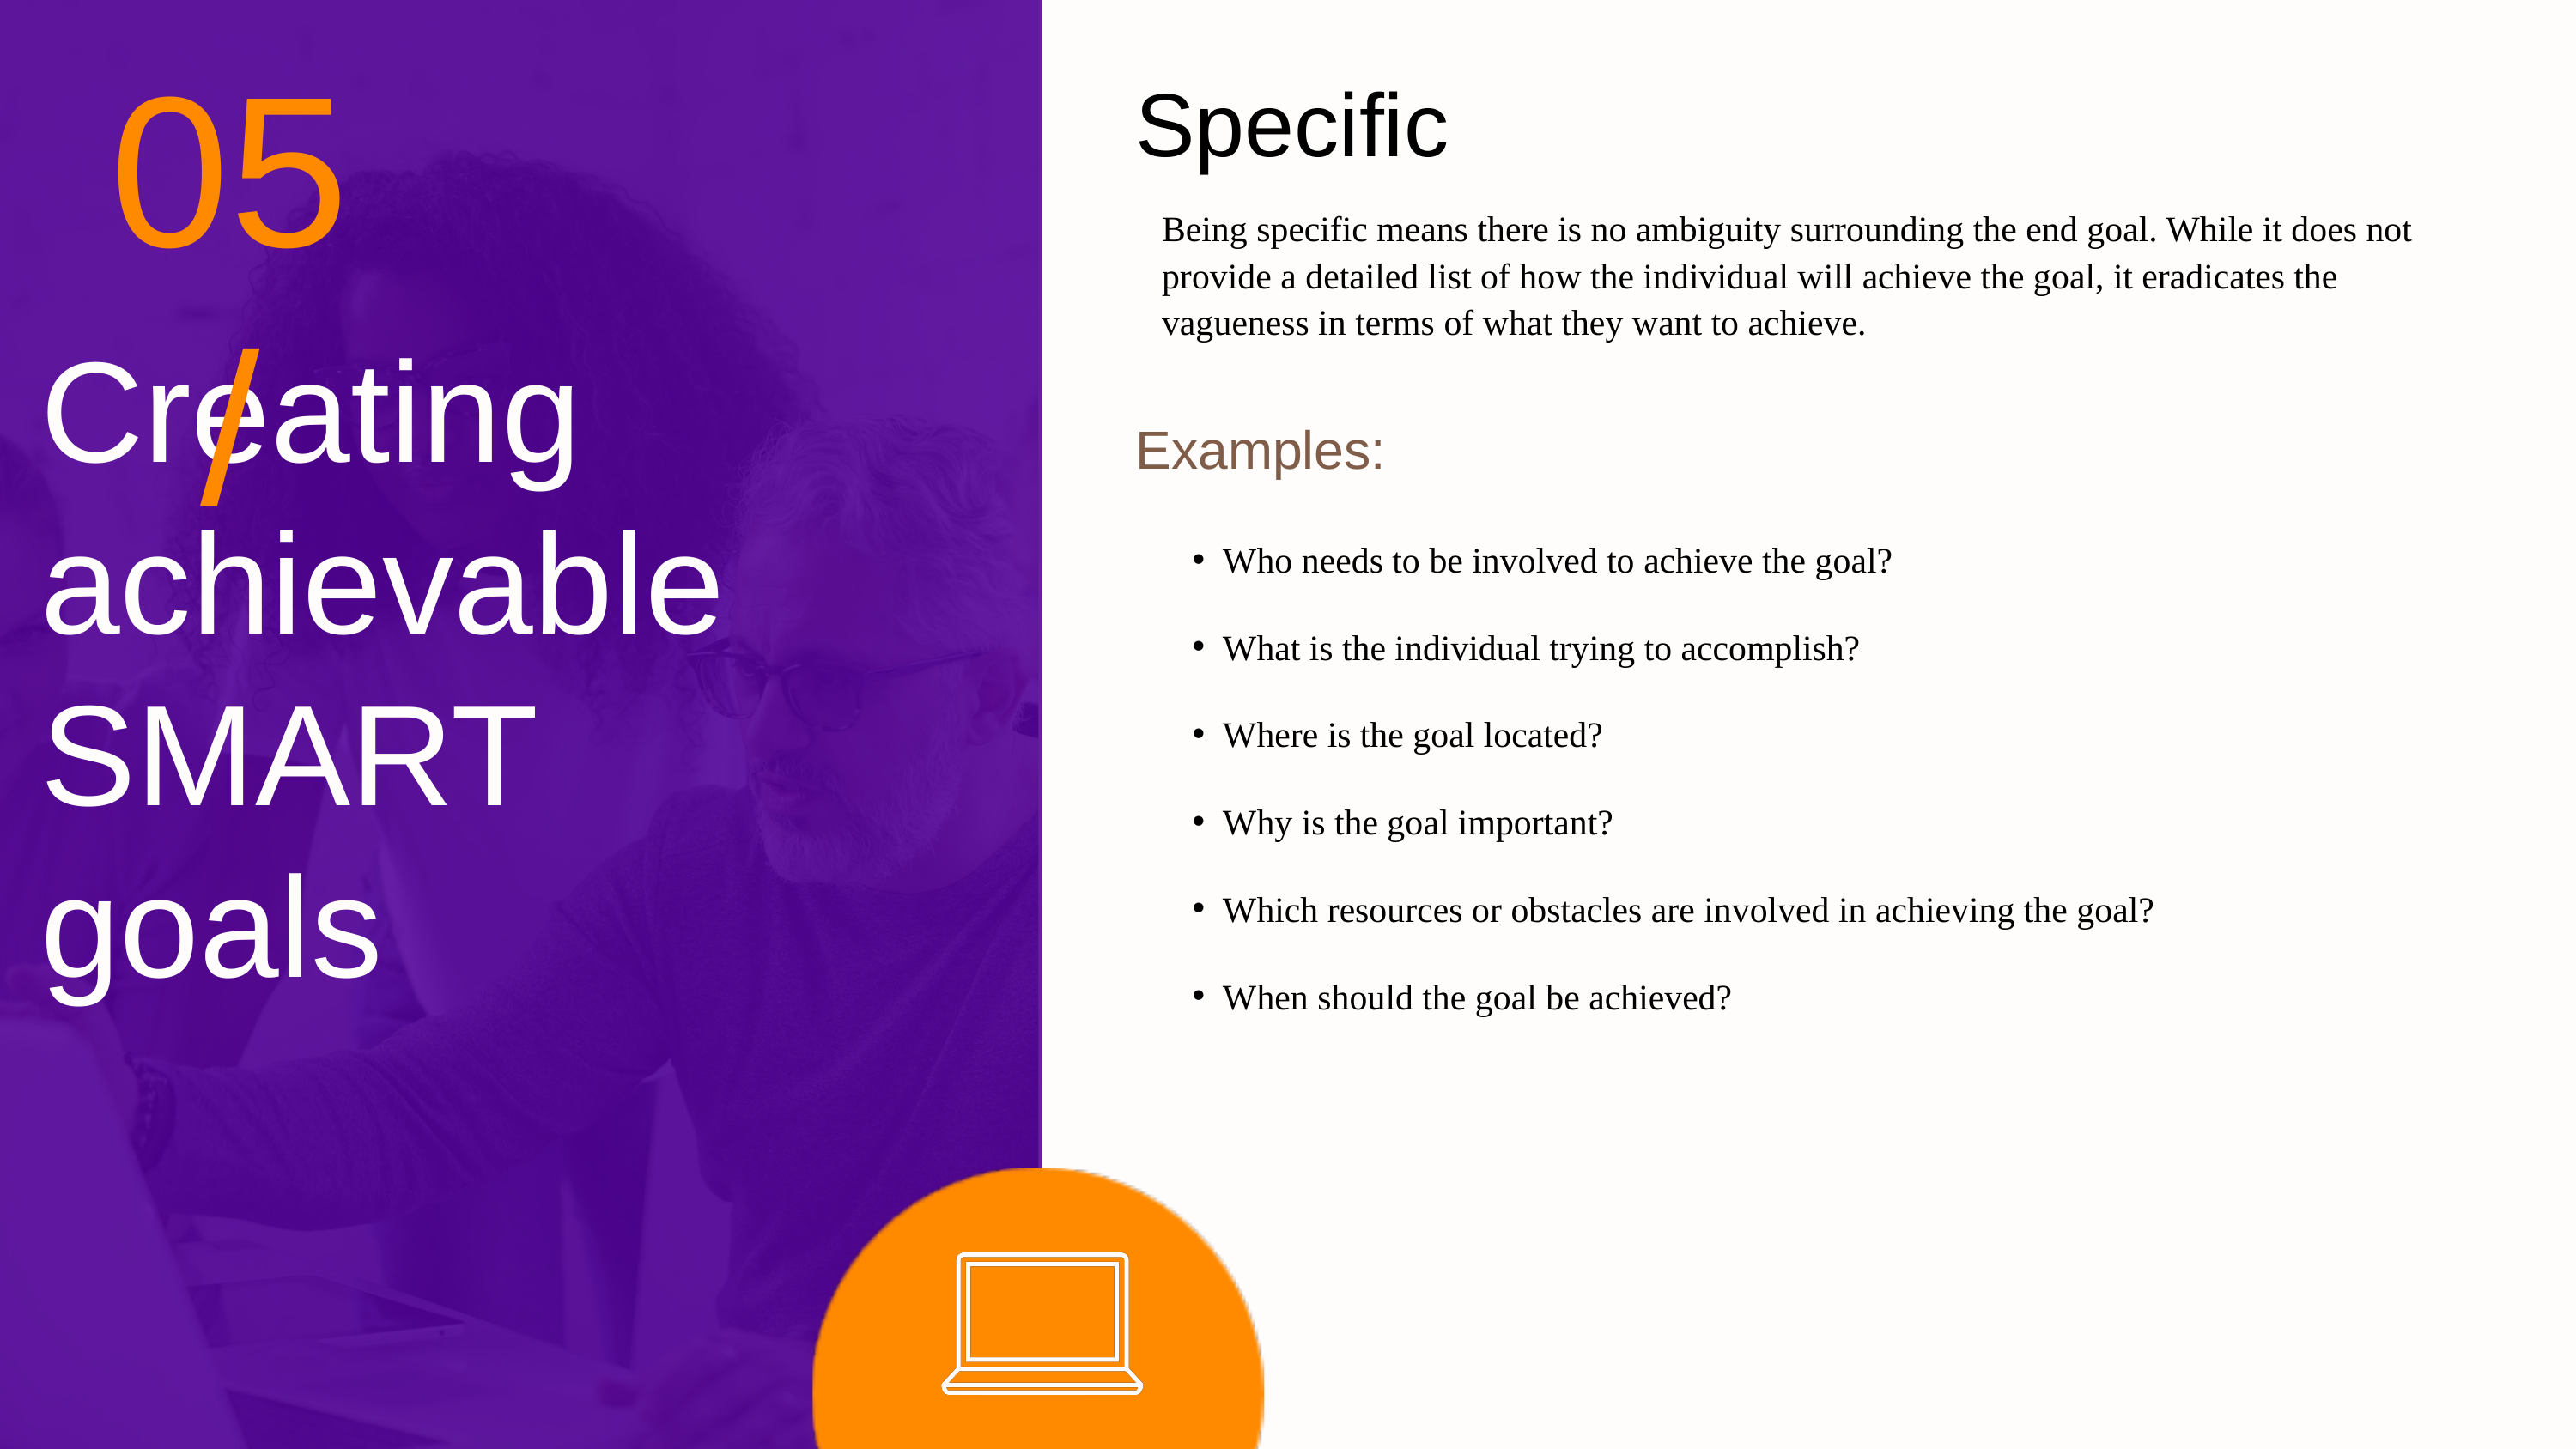

05/
Specific
Being specific means there is no ambiguity surrounding the end goal. While it does not provide a detailed list of how the individual will achieve the goal, it eradicates the vagueness in terms of what they want to achieve.
Creating achievable SMART goals

Examples:
Who needs to be involved to achieve the goal?
What is the individual trying to accomplish?
Where is the goal located?
Why is the goal important?
Which resources or obstacles are involved in achieving the goal?
When should the goal be achieved?